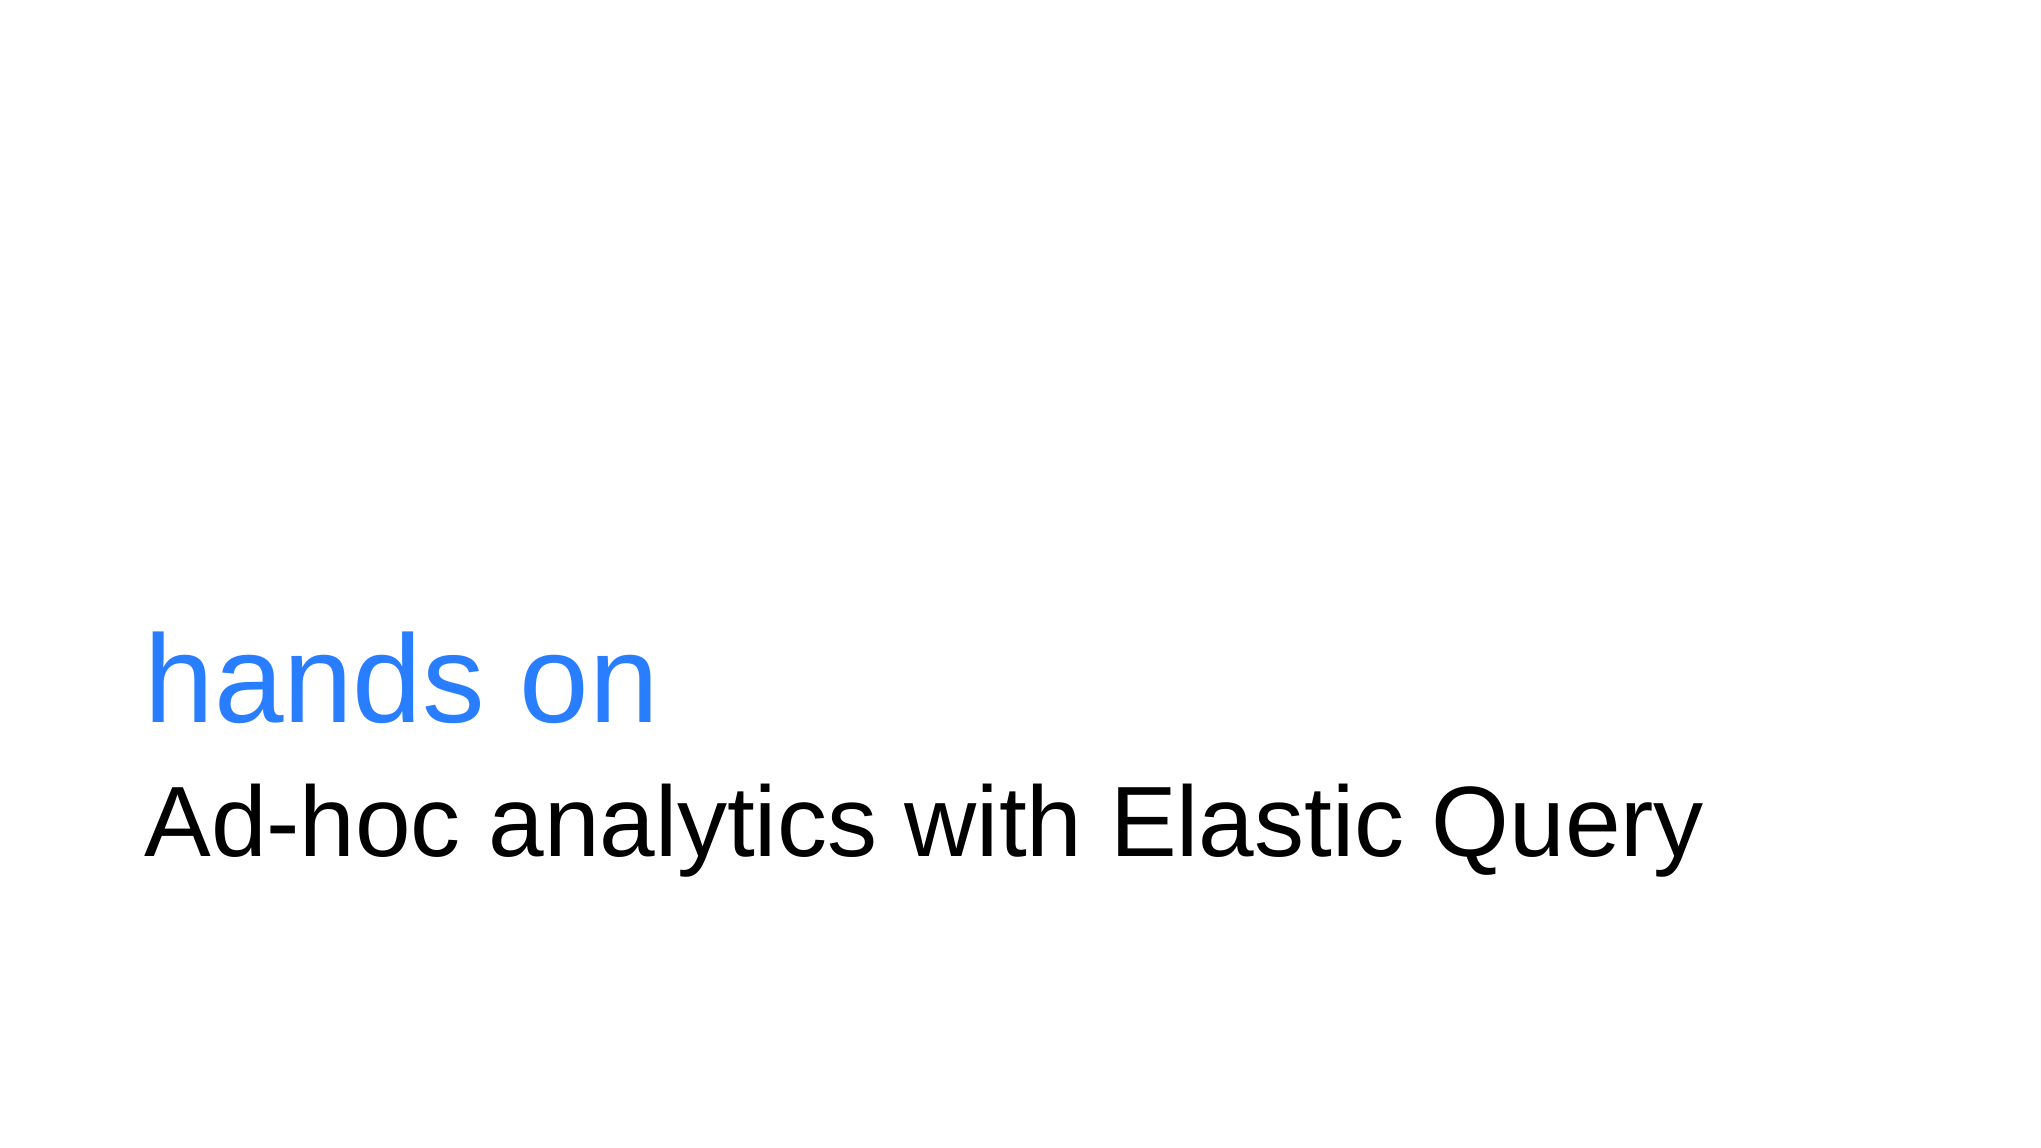

hands on
Ad-hoc analytics with Elastic Query